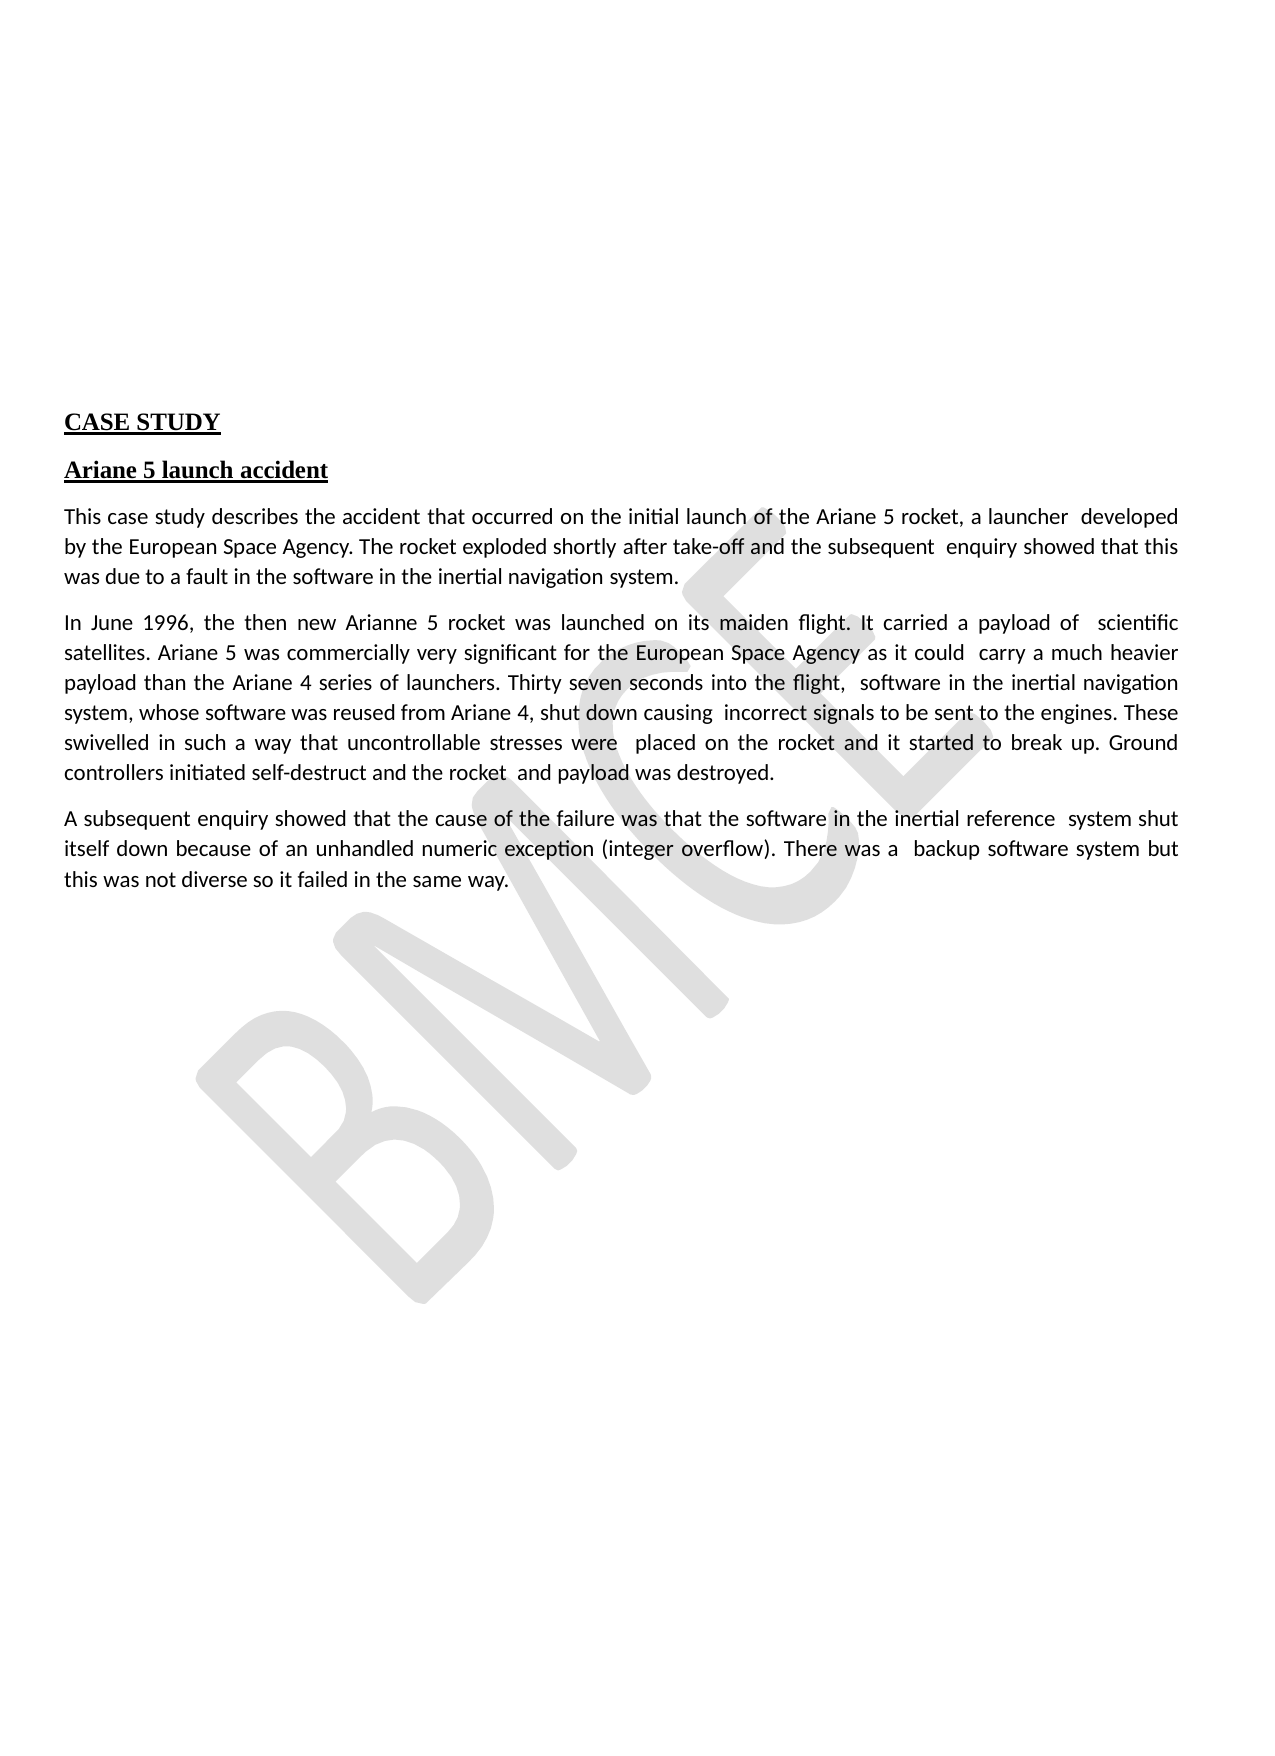

#
CASE STUDY
Ariane 5 launch accident
This case study describes the accident that occurred on the initial launch of the Ariane 5 rocket, a launcher  developed by the European Space Agency. The rocket exploded shortly after take-off and the subsequent  enquiry showed that this was due to a fault in the software in the inertial navigation system.
In June 1996, the then new Arianne 5 rocket was launched on its maiden flight. It carried a payload of  scientific satellites. Ariane 5 was commercially very significant for the European Space Agency as it could  carry a much heavier payload than the Ariane 4 series of launchers. Thirty seven seconds into the flight,  software in the inertial navigation system, whose software was reused from Ariane 4, shut down causing  incorrect signals to be sent to the engines. These swivelled in such a way that uncontrollable stresses were  placed on the rocket and it started to break up. Ground controllers initiated self-destruct and the rocket  and payload was destroyed.
A subsequent enquiry showed that the cause of the failure was that the software in the inertial reference  system shut itself down because of an unhandled numeric exception (integer overflow). There was a  backup software system but this was not diverse so it failed in the same way.